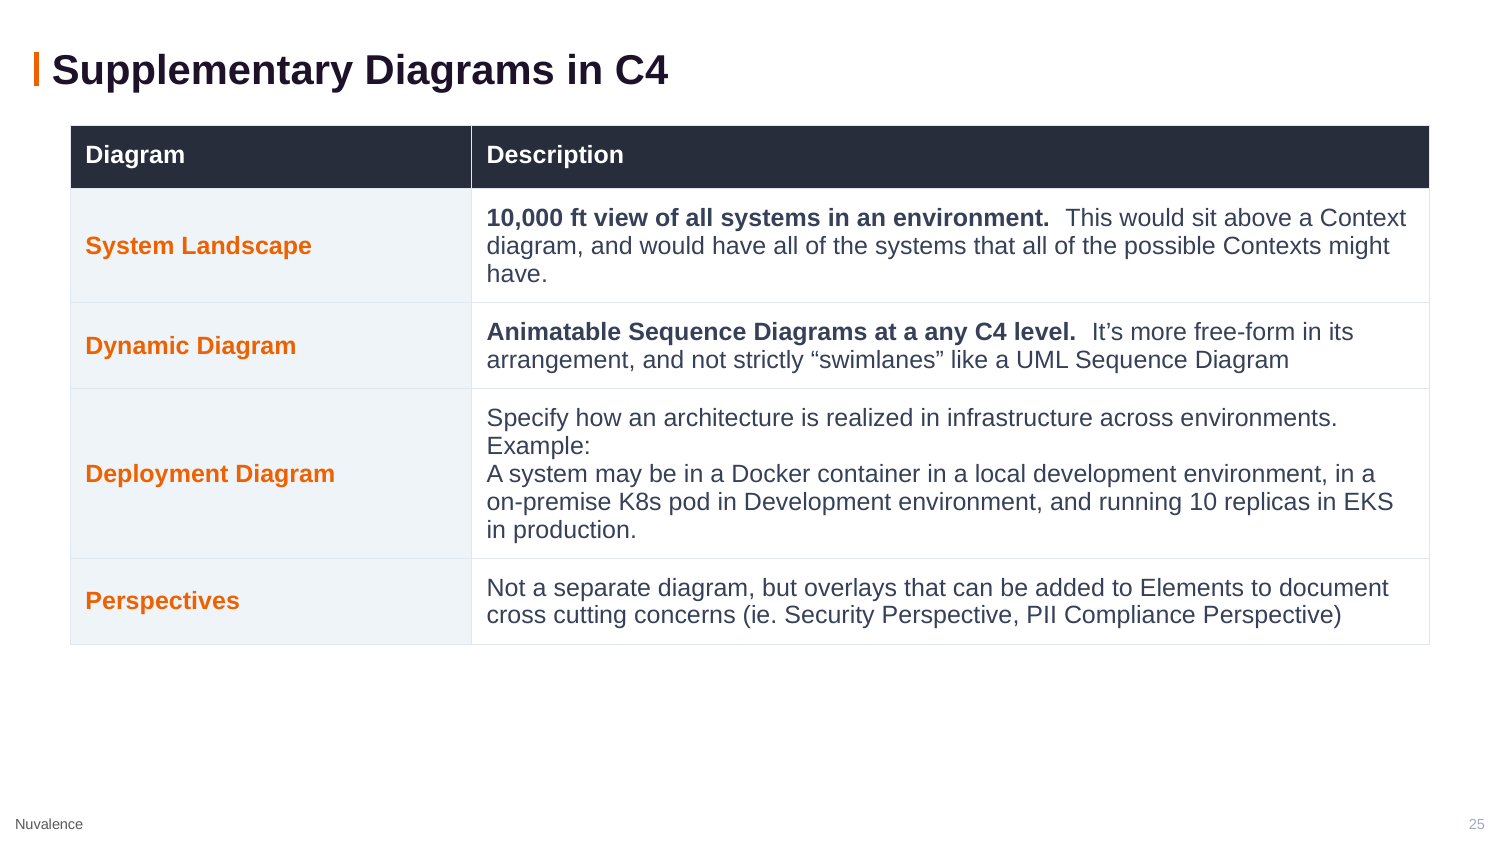

# Supplementary Diagrams in C4
| Diagram | Description |
| --- | --- |
| System Landscape | 10,000 ft view of all systems in an environment. This would sit above a Context diagram, and would have all of the systems that all of the possible Contexts might have. |
| Dynamic Diagram | Animatable Sequence Diagrams at a any C4 level. It’s more free-form in its arrangement, and not strictly “swimlanes” like a UML Sequence Diagram |
| Deployment Diagram | Specify how an architecture is realized in infrastructure across environments. Example: A system may be in a Docker container in a local development environment, in a on-premise K8s pod in Development environment, and running 10 replicas in EKS in production. |
| Perspectives | Not a separate diagram, but overlays that can be added to Elements to document cross cutting concerns (ie. Security Perspective, PII Compliance Perspective) |
25